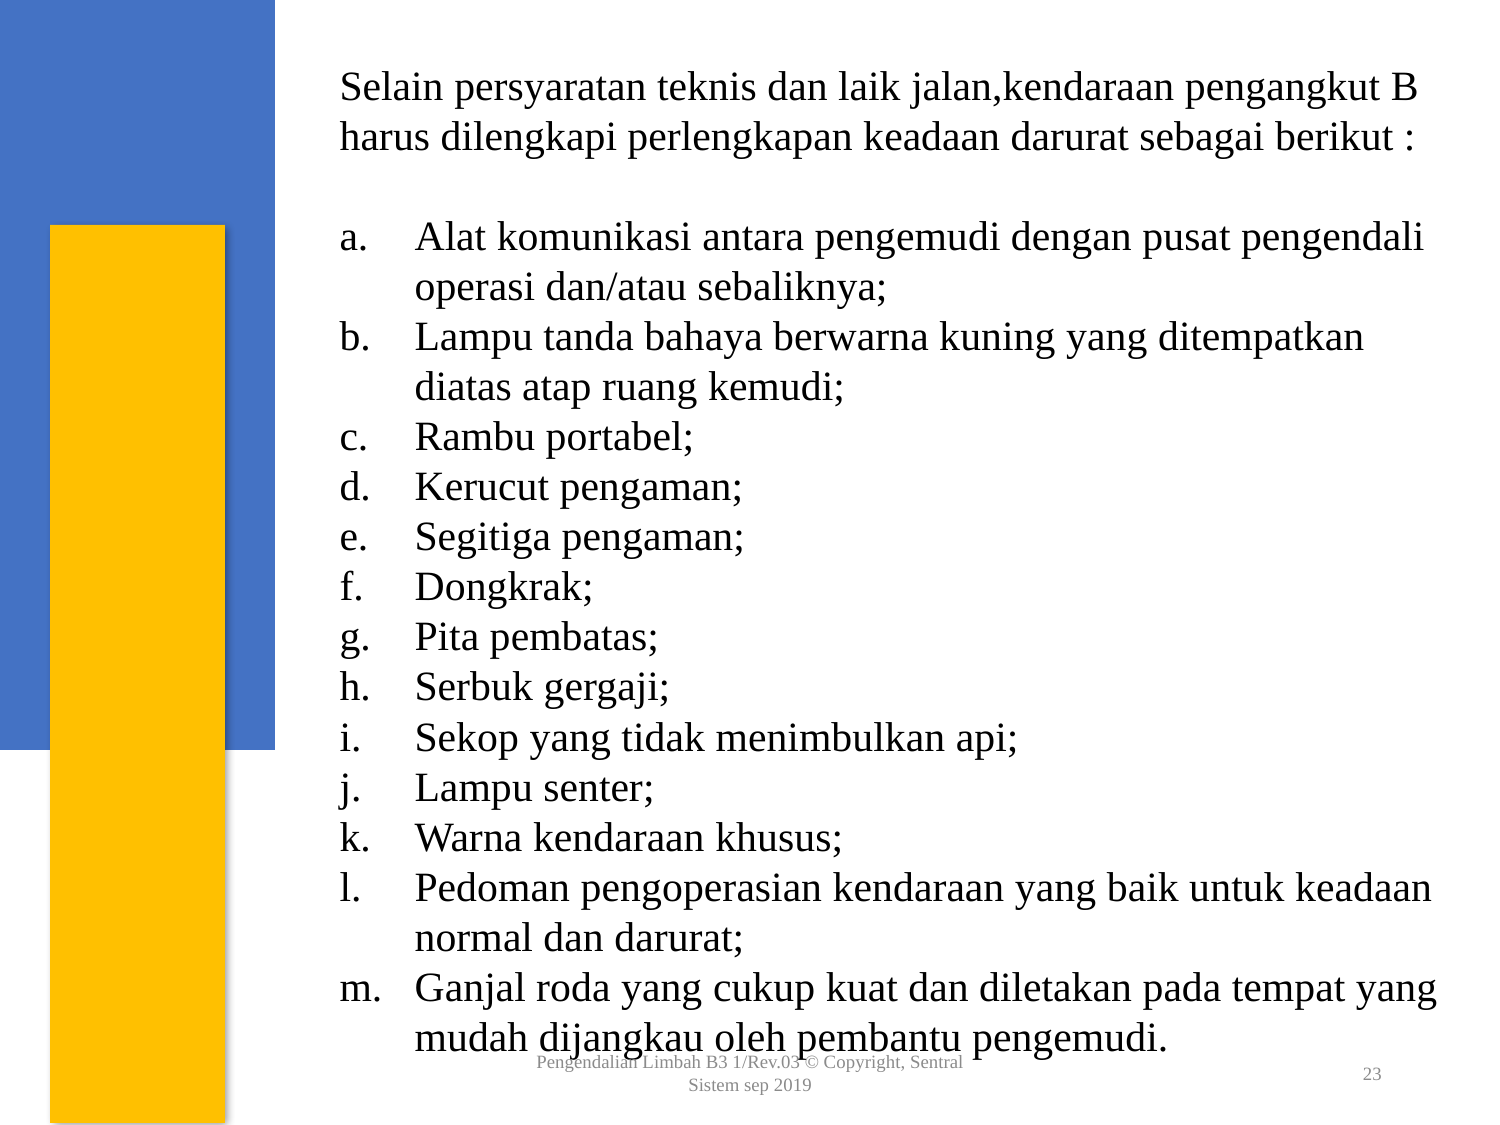

Selain persyaratan teknis dan laik jalan,kendaraan pengangkut B harus dilengkapi perlengkapan keadaan darurat sebagai berikut :

Alat komunikasi antara pengemudi dengan pusat pengendali operasi dan/atau sebaliknya;
Lampu tanda bahaya berwarna kuning yang ditempatkan diatas atap ruang kemudi;
Rambu portabel;
Kerucut pengaman;
Segitiga pengaman;
Dongkrak;
Pita pembatas;
Serbuk gergaji;
Sekop yang tidak menimbulkan api;
Lampu senter;
Warna kendaraan khusus;
Pedoman pengoperasian kendaraan yang baik untuk keadaan normal dan darurat;
Ganjal roda yang cukup kuat dan diletakan pada tempat yang mudah dijangkau oleh pembantu pengemudi.

Pengendalian Limbah B3 1/Rev.03 © Copyright, Sentral Sistem sep 2019
23